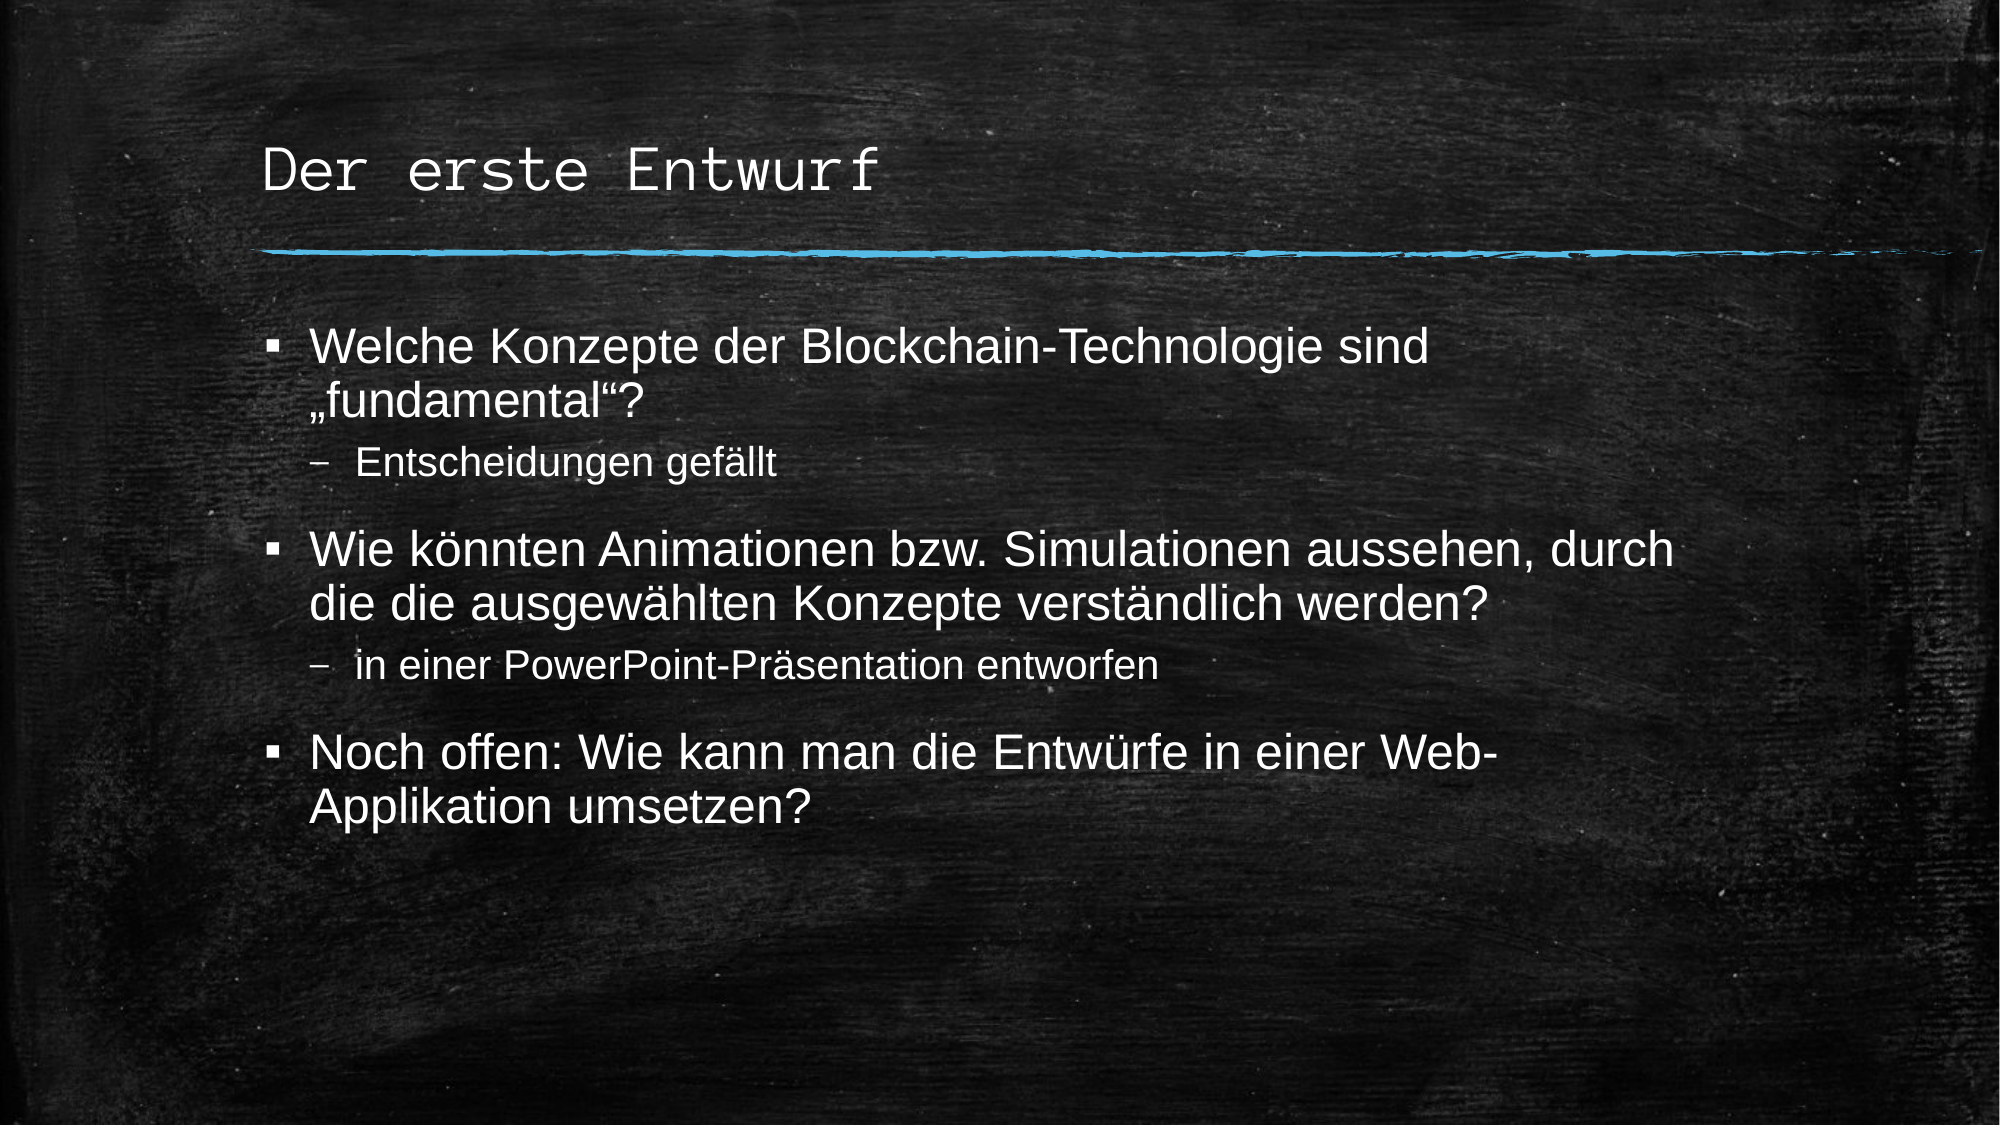

# Der erste Entwurf
Welche Konzepte der Blockchain-Technologie sind „fundamental“?
Entscheidungen gefällt
Wie könnten Animationen bzw. Simulationen aussehen, durch die die ausgewählten Konzepte verständlich werden?
in einer PowerPoint-Präsentation entworfen
Noch offen: Wie kann man die Entwürfe in einer Web-Applikation umsetzen?